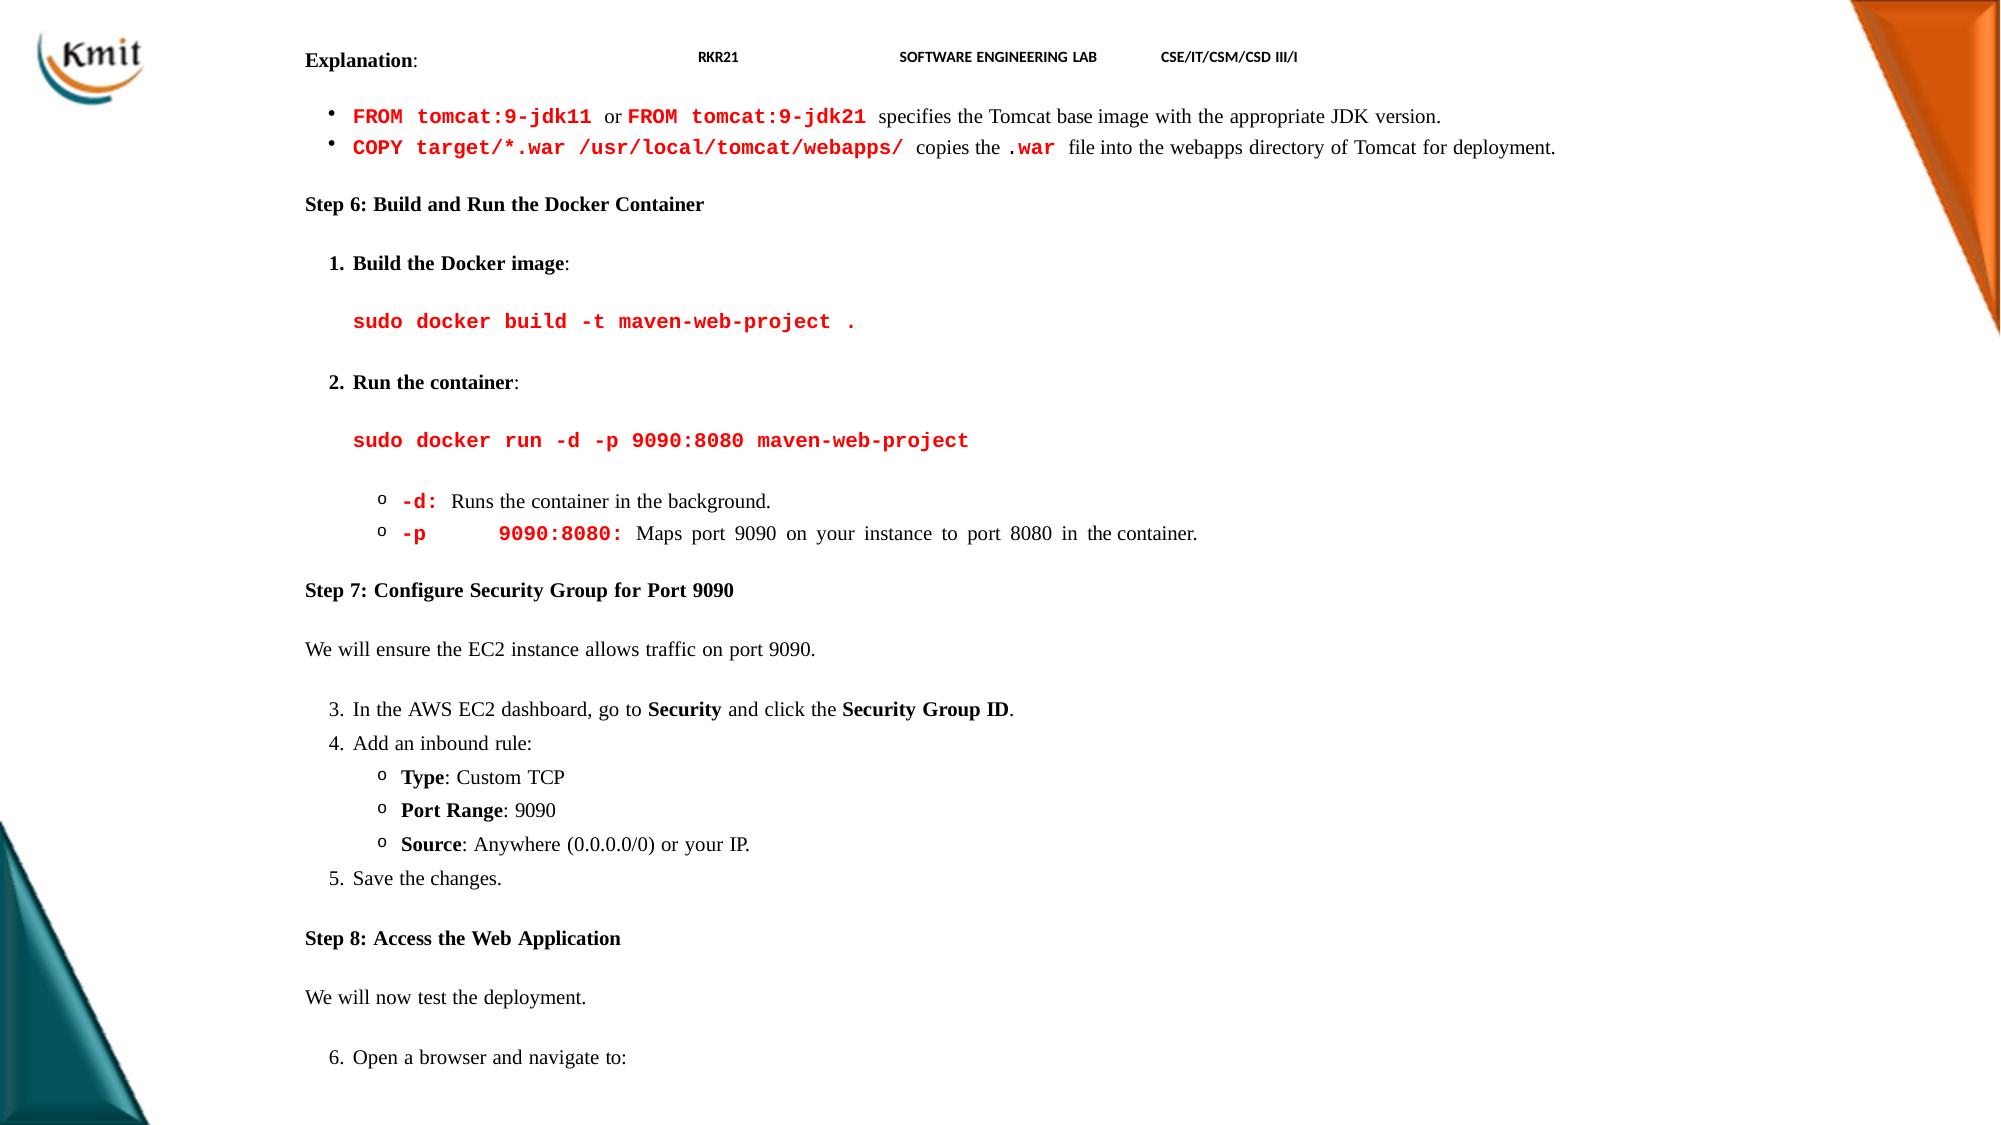

Explanation:
FROM tomcat:9-jdk11 or FROM tomcat:9-jdk21 specifies the Tomcat base image with the appropriate JDK version.
COPY target/*.war /usr/local/tomcat/webapps/ copies the .war file into the webapps directory of Tomcat for deployment.

Step 6: Build and Run the Docker Container

Build the Docker image:

sudo docker build -t maven-web-project .

Run the container:

sudo docker run -d -p 9090:8080 maven-web-project

-d: Runs the container in the background.
-p	9090:8080: Maps port 9090 on your instance to port 8080 in the container.

Step 7: Configure Security Group for Port 9090

We will ensure the EC2 instance allows traffic on port 9090.

In the AWS EC2 dashboard, go to Security and click the Security Group ID.
Add an inbound rule:
Type: Custom TCP
Port Range: 9090
Source: Anywhere (0.0.0.0/0) or your IP.
Save the changes.

Step 8: Access the Web Application

We will now test the deployment.

Open a browser and navigate to:
RKR21
SOFTWARE ENGINEERING LAB
CSE/IT/CSM/CSD III/I
427